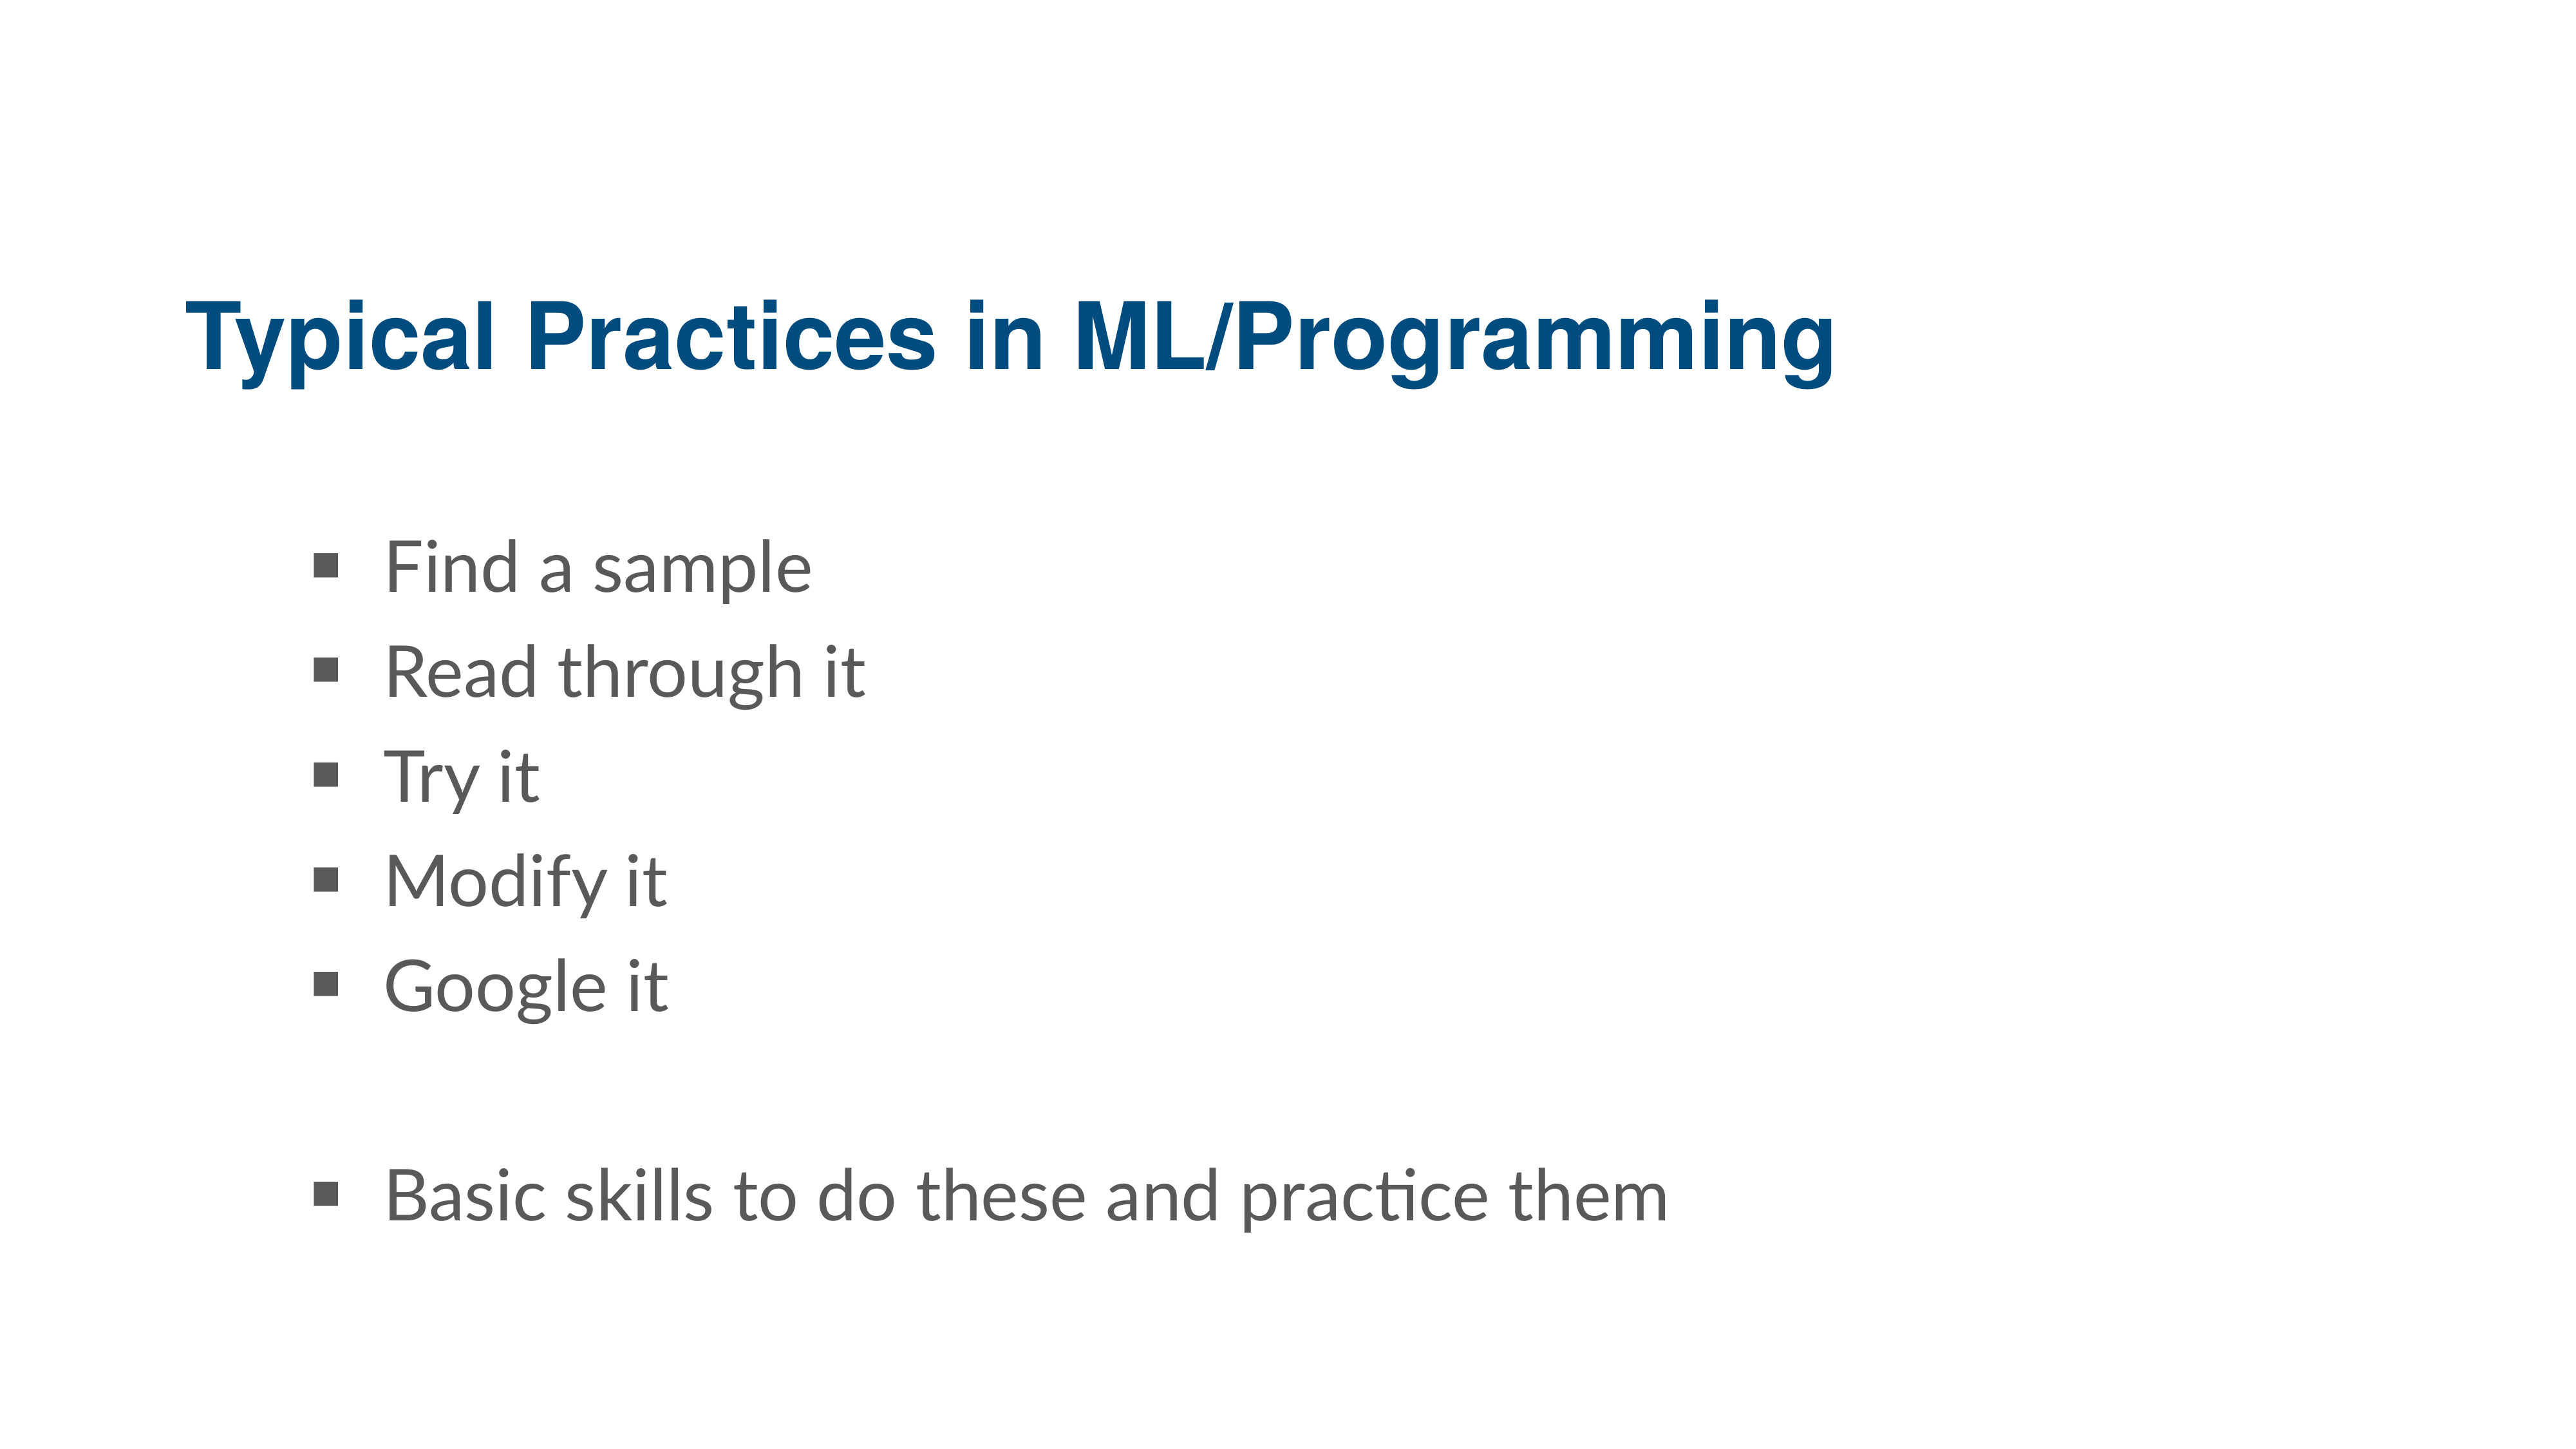

# Typical Practices in ML/Programming
Find a sample
Read through it
Try it
Modify it
Google it

Basic skills to do these and practice them